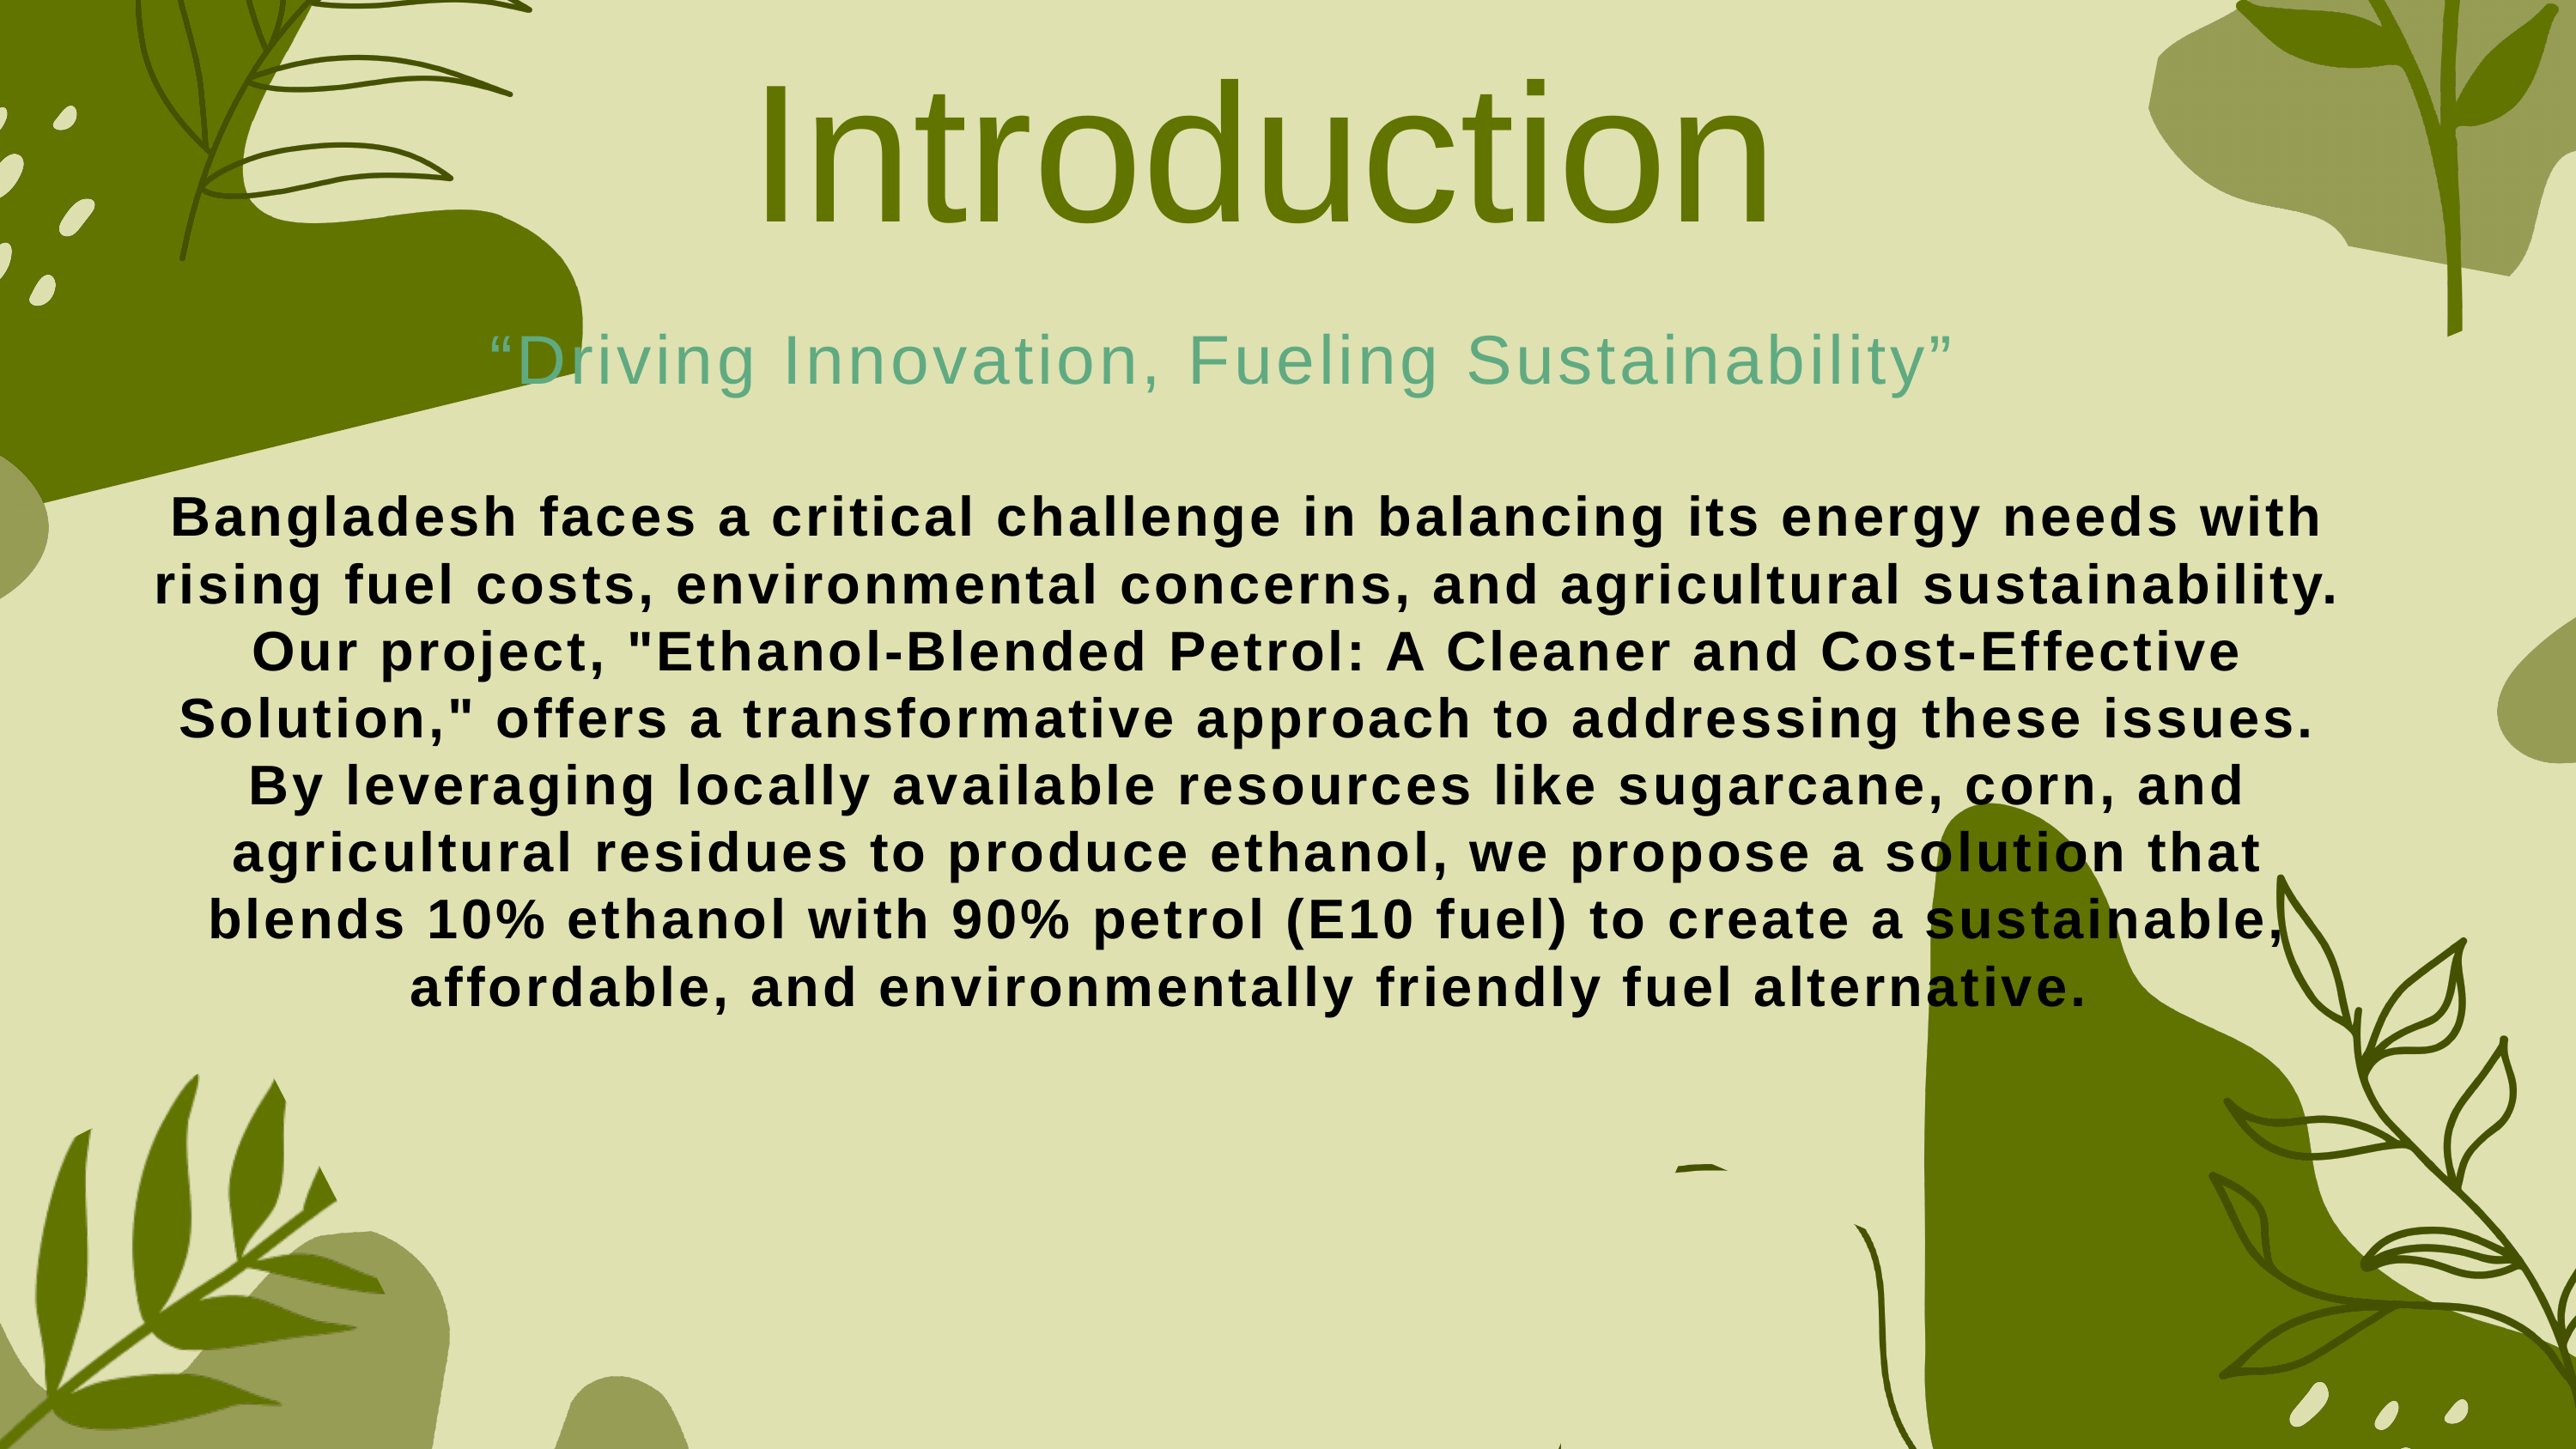

Introduction

“Driving Innovation, Fueling Sustainability”

Bangladesh faces a critical challenge in balancing its energy needs with rising fuel costs, environmental concerns, and agricultural sustainability. Our project, "Ethanol-Blended Petrol: A Cleaner and Cost-Effective Solution," offers a transformative approach to addressing these issues. By leveraging locally available resources like sugarcane, corn, and agricultural residues to produce ethanol, we propose a solution that blends 10% ethanol with 90% petrol (E10 fuel) to create a sustainable, affordable, and environmentally friendly fuel alternative.